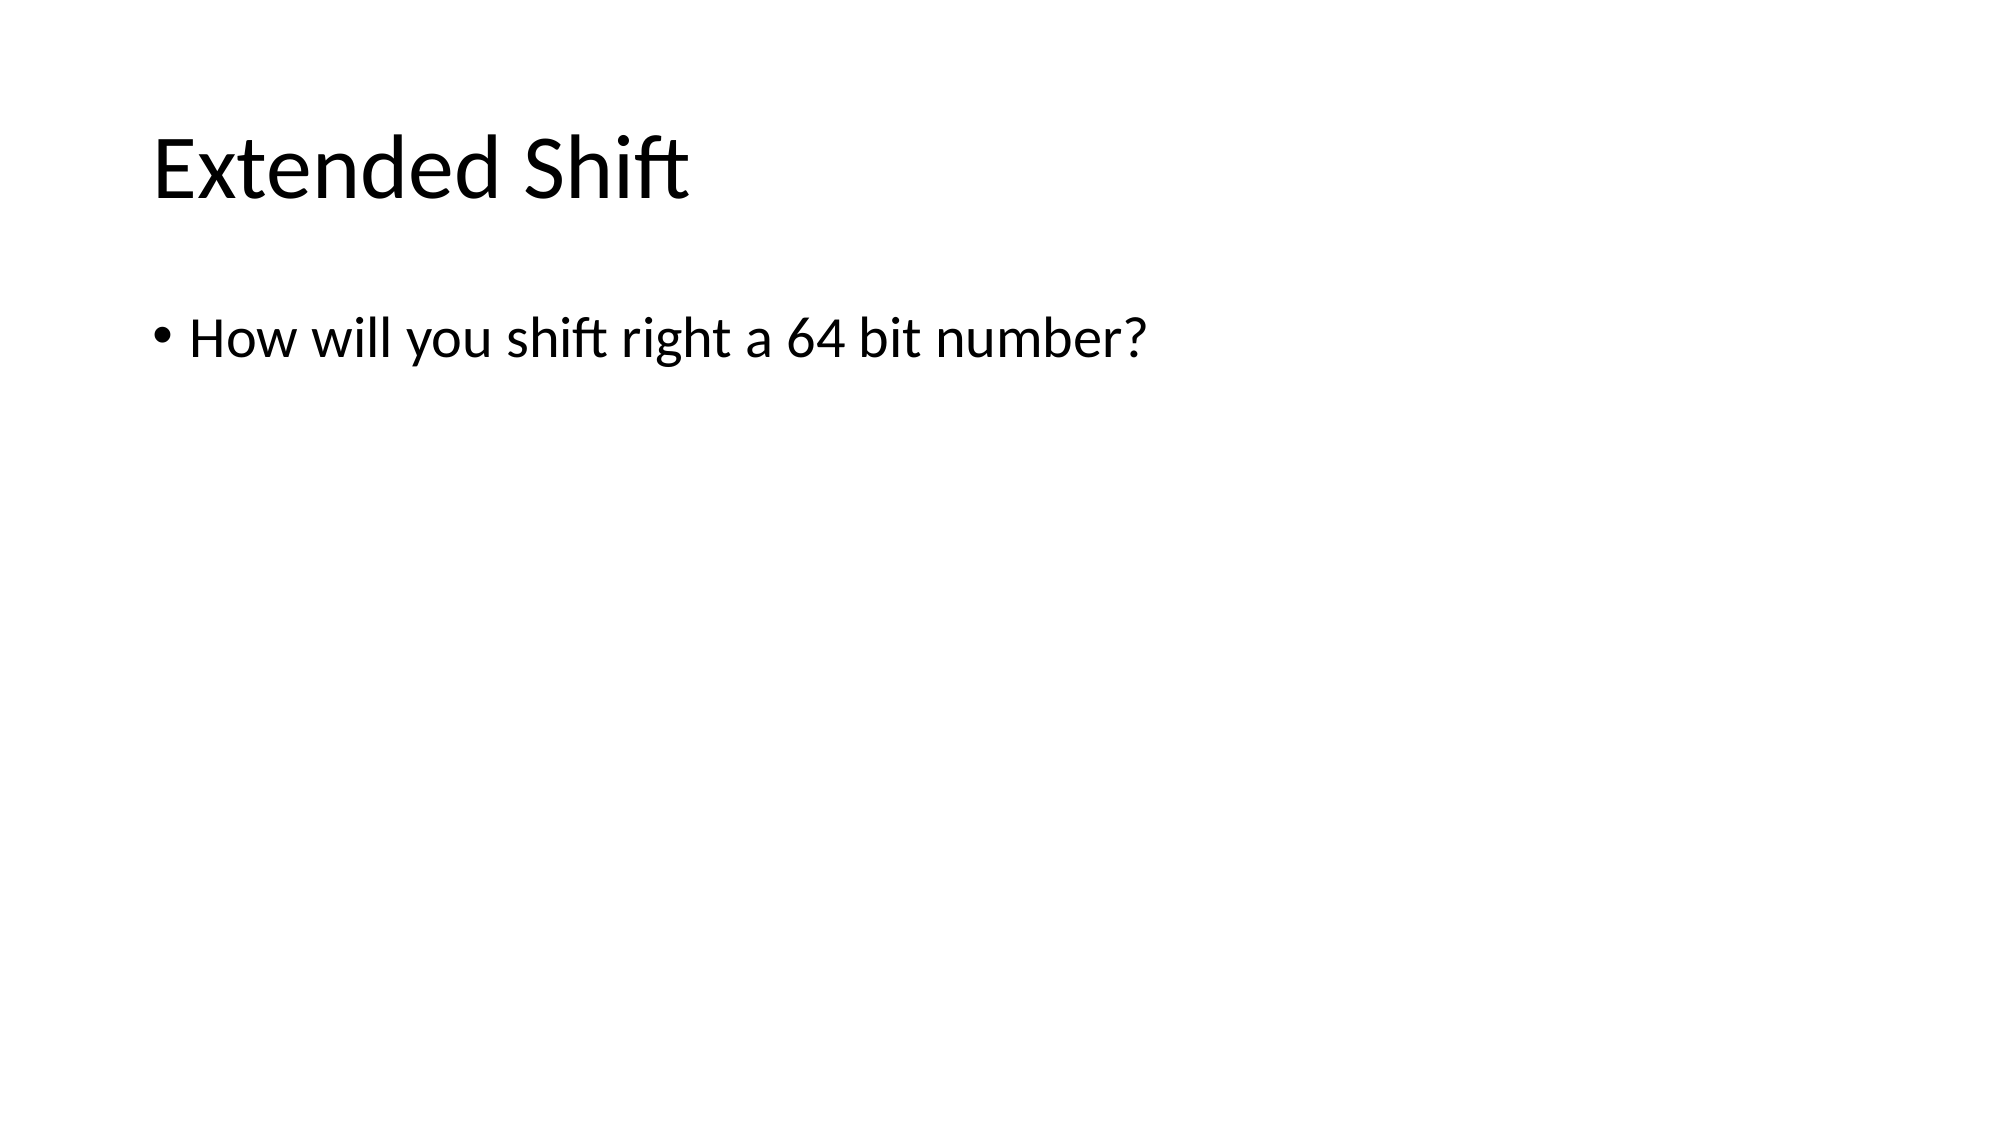

# Extended Shift
How will you shift right a 64 bit number?